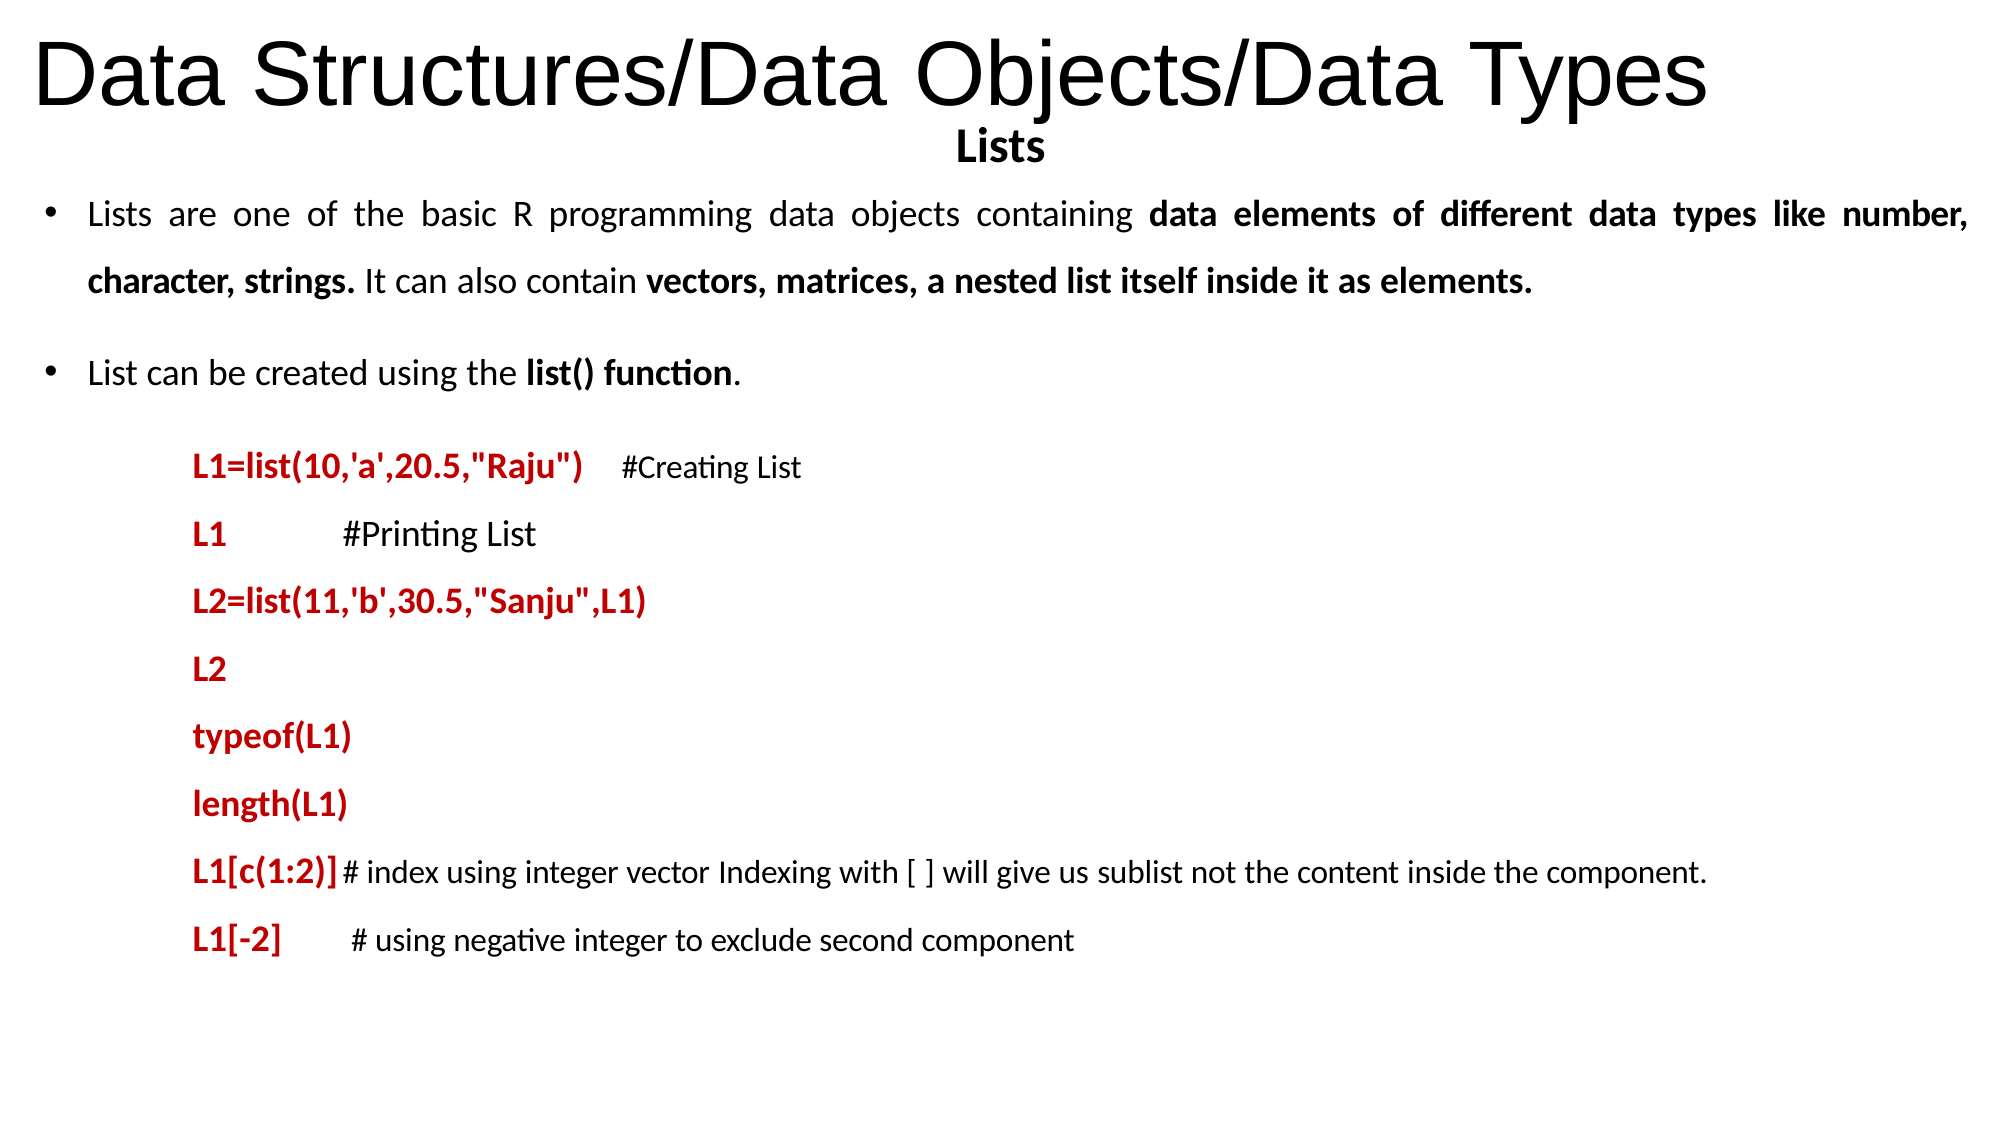

# Data Structures/Data Objects/Data Types
Lists
Lists are one of the basic R programming data objects containing data elements of different data types like number,
character, strings. It can also contain vectors, matrices, a nested list itself inside it as elements.

List can be created using the list() function.
L1=list(10,'a',20.5,"Raju")
#Creating List
L1	#Printing List
L2=list(11,'b',30.5,"Sanju",L1)
L2
typeof(L1)
length(L1)
L1[c(1:2)]	# index using integer vector Indexing with [ ] will give us sublist not the content inside the component.
L1[-2]
# using negative integer to exclude second component